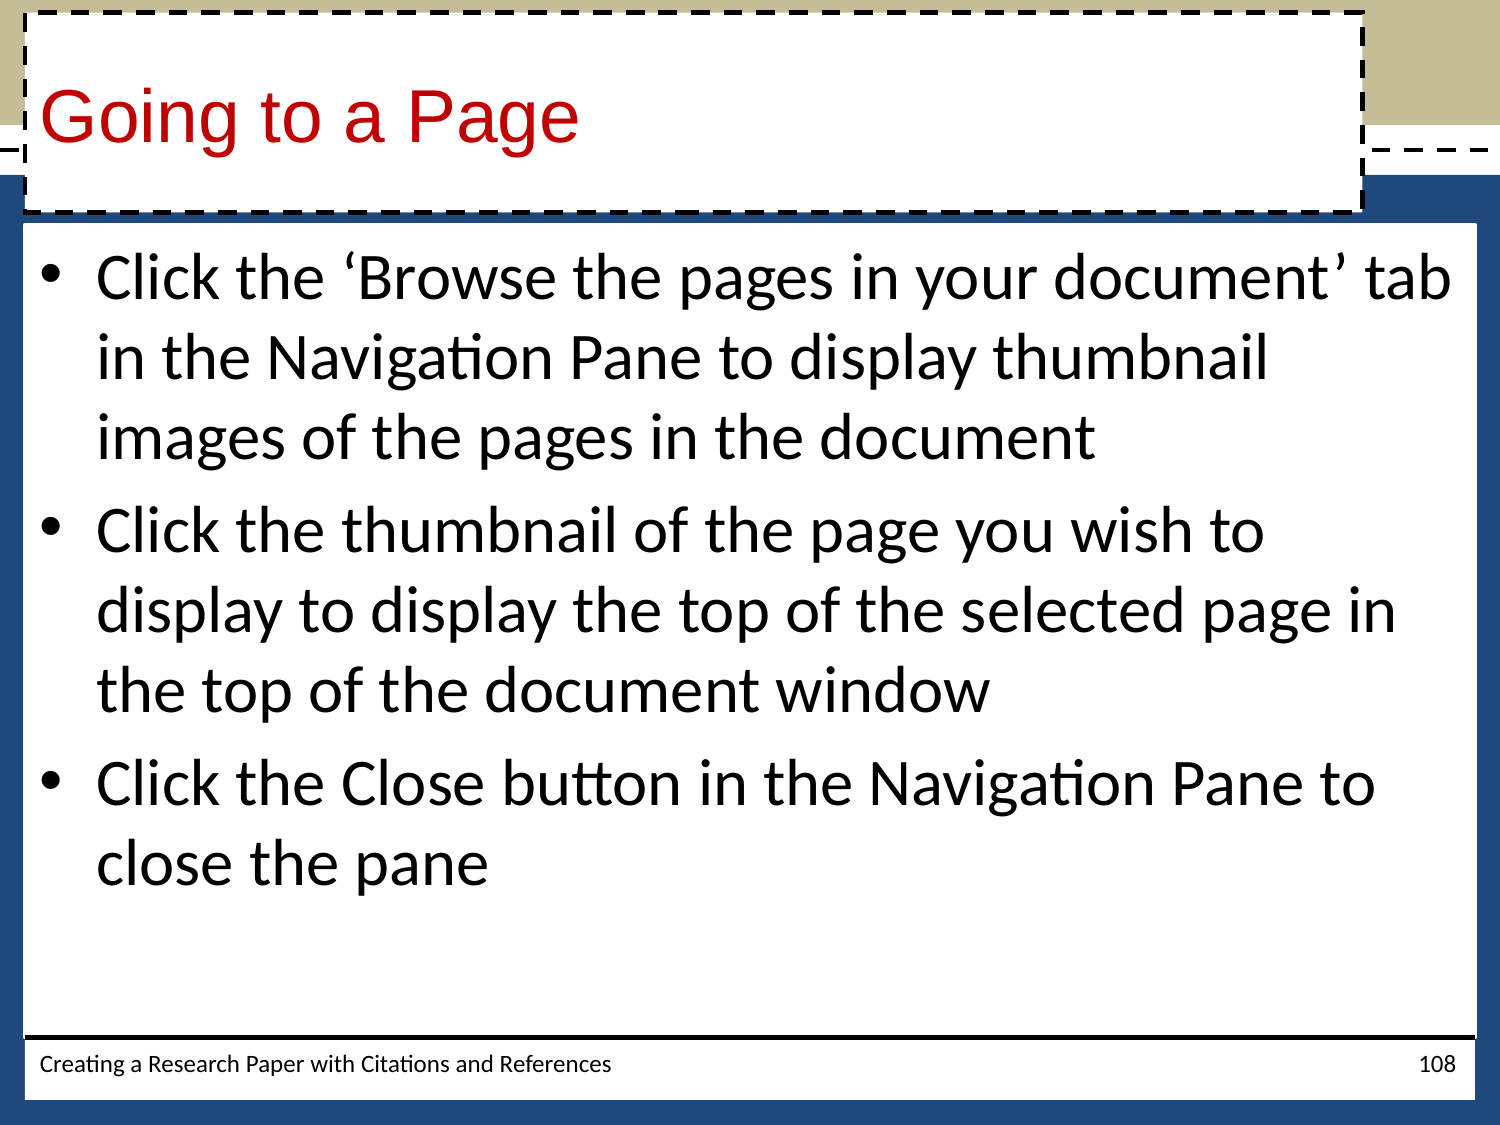

# Going to a Page
Click the ‘Browse the pages in your document’ tab in the Navigation Pane to display thumbnail images of the pages in the document
Click the thumbnail of the page you wish to display to display the top of the selected page in the top of the document window
Click the Close button in the Navigation Pane to close the pane
Creating a Research Paper with Citations and References
108